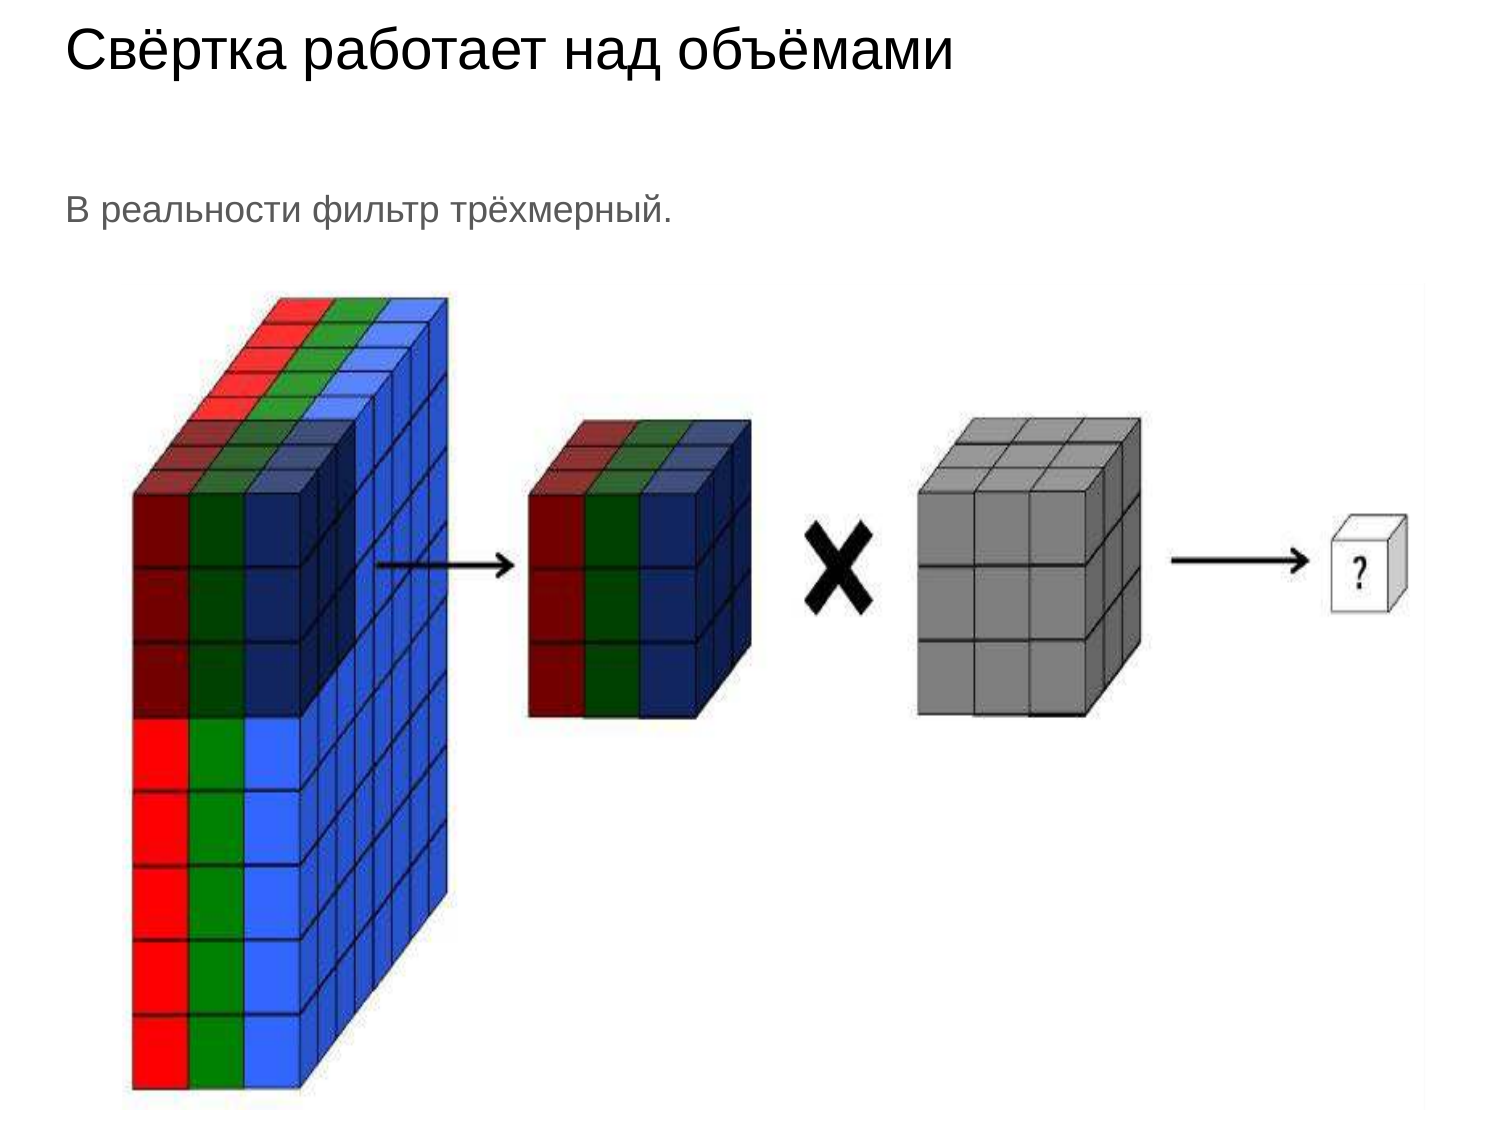

Свёртка работает над объёмами
В реальности фильтр трёхмерный.